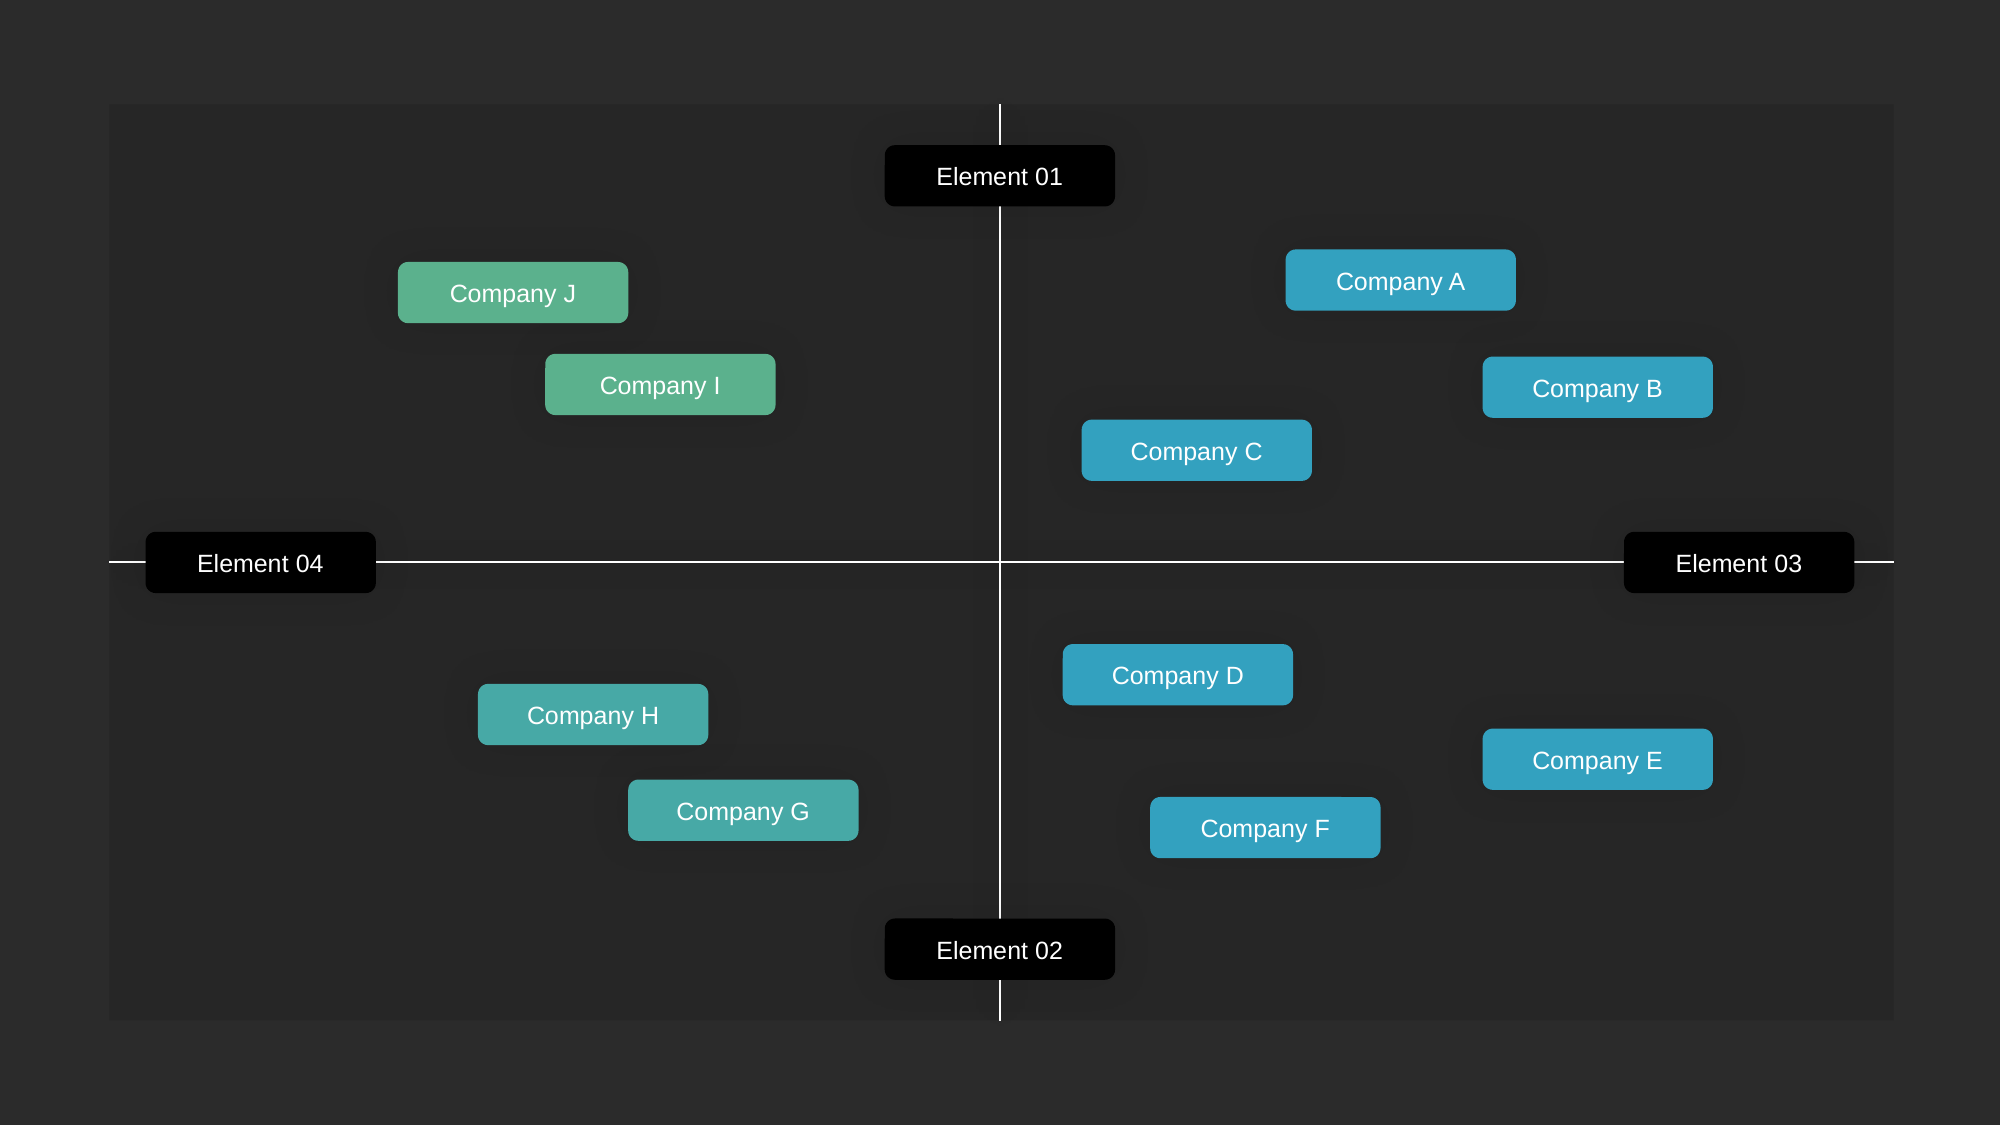

Element 01
Company A
Company J
Company I
Company B
Company C
Element 04
Element 03
Company D
Company H
Company E
Company G
Company F
Element 02